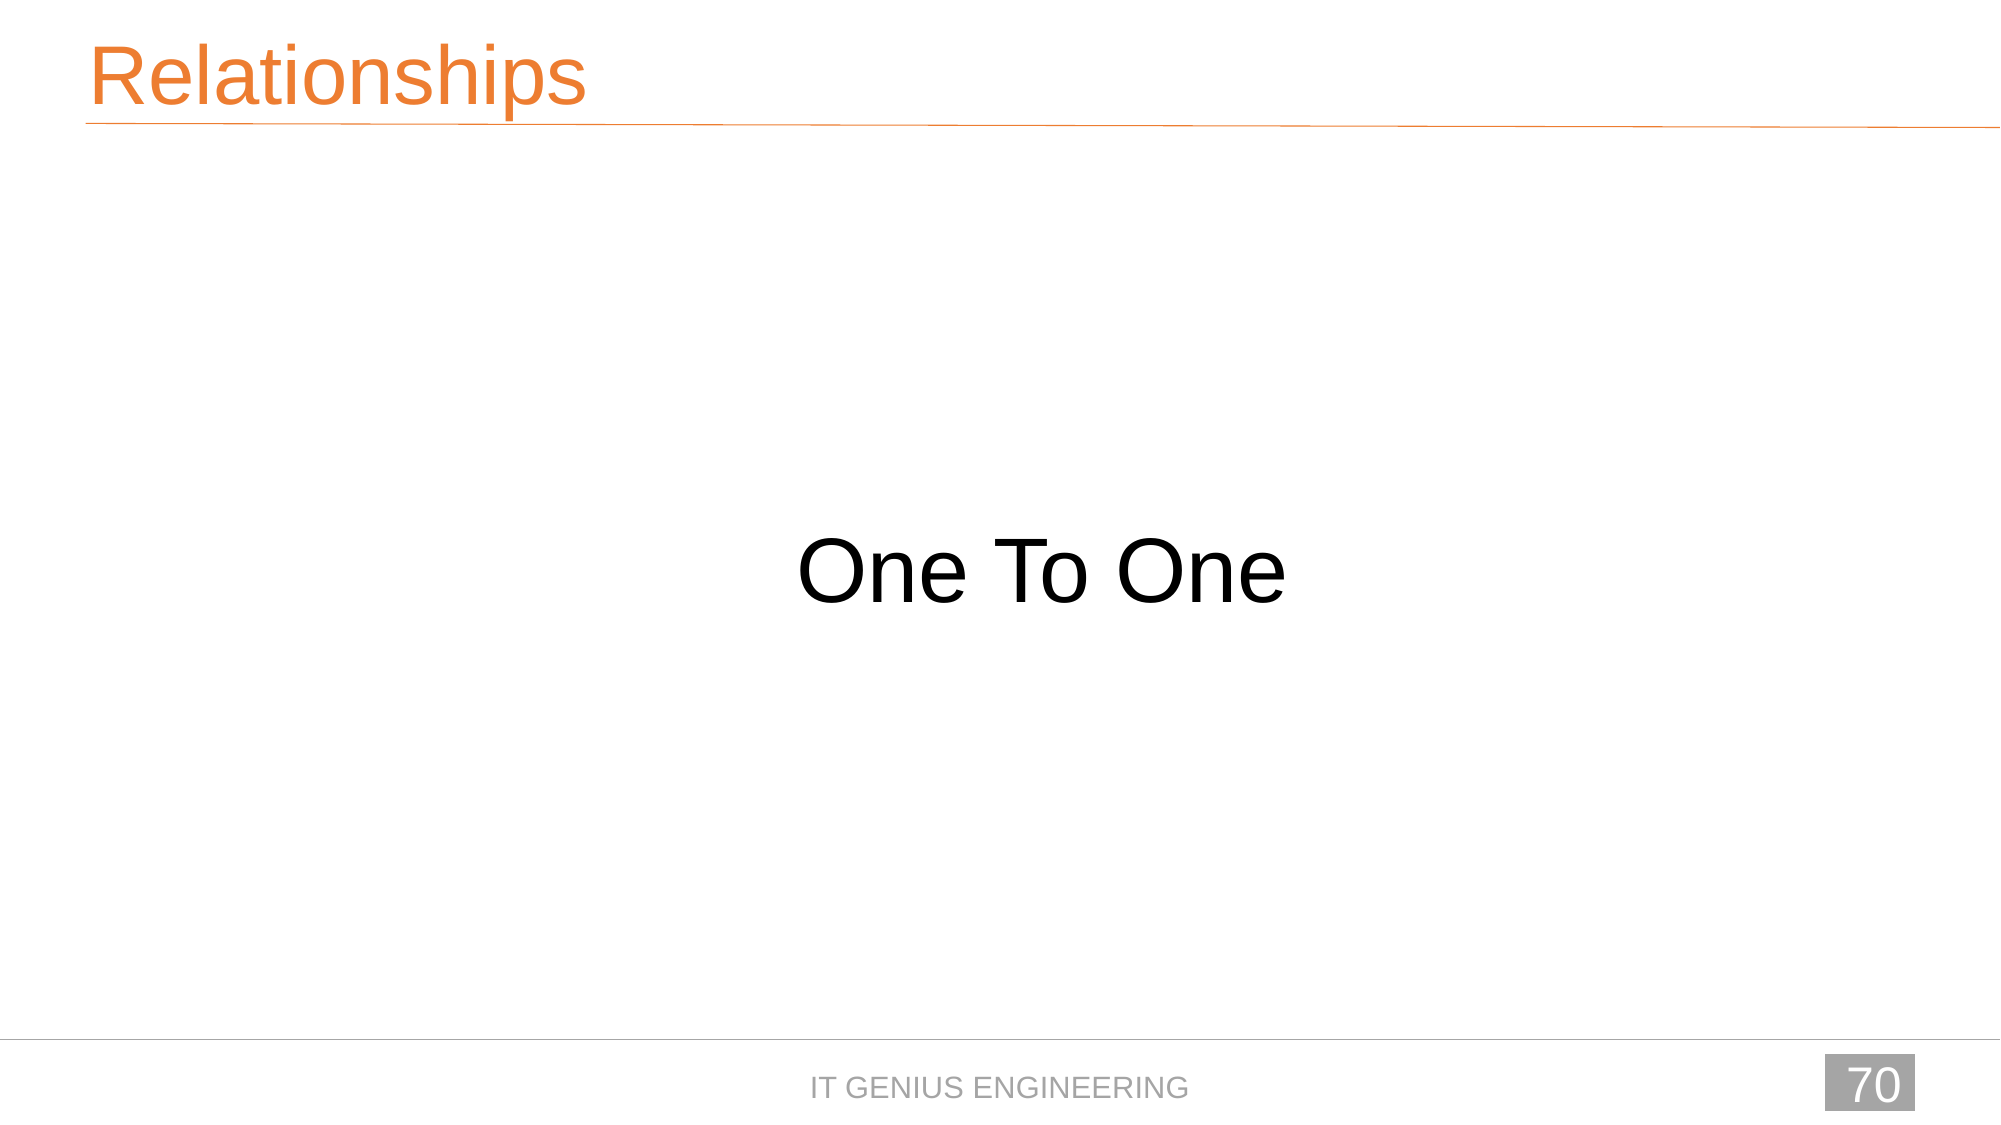

Relationships
One To One
70
IT GENIUS ENGINEERING